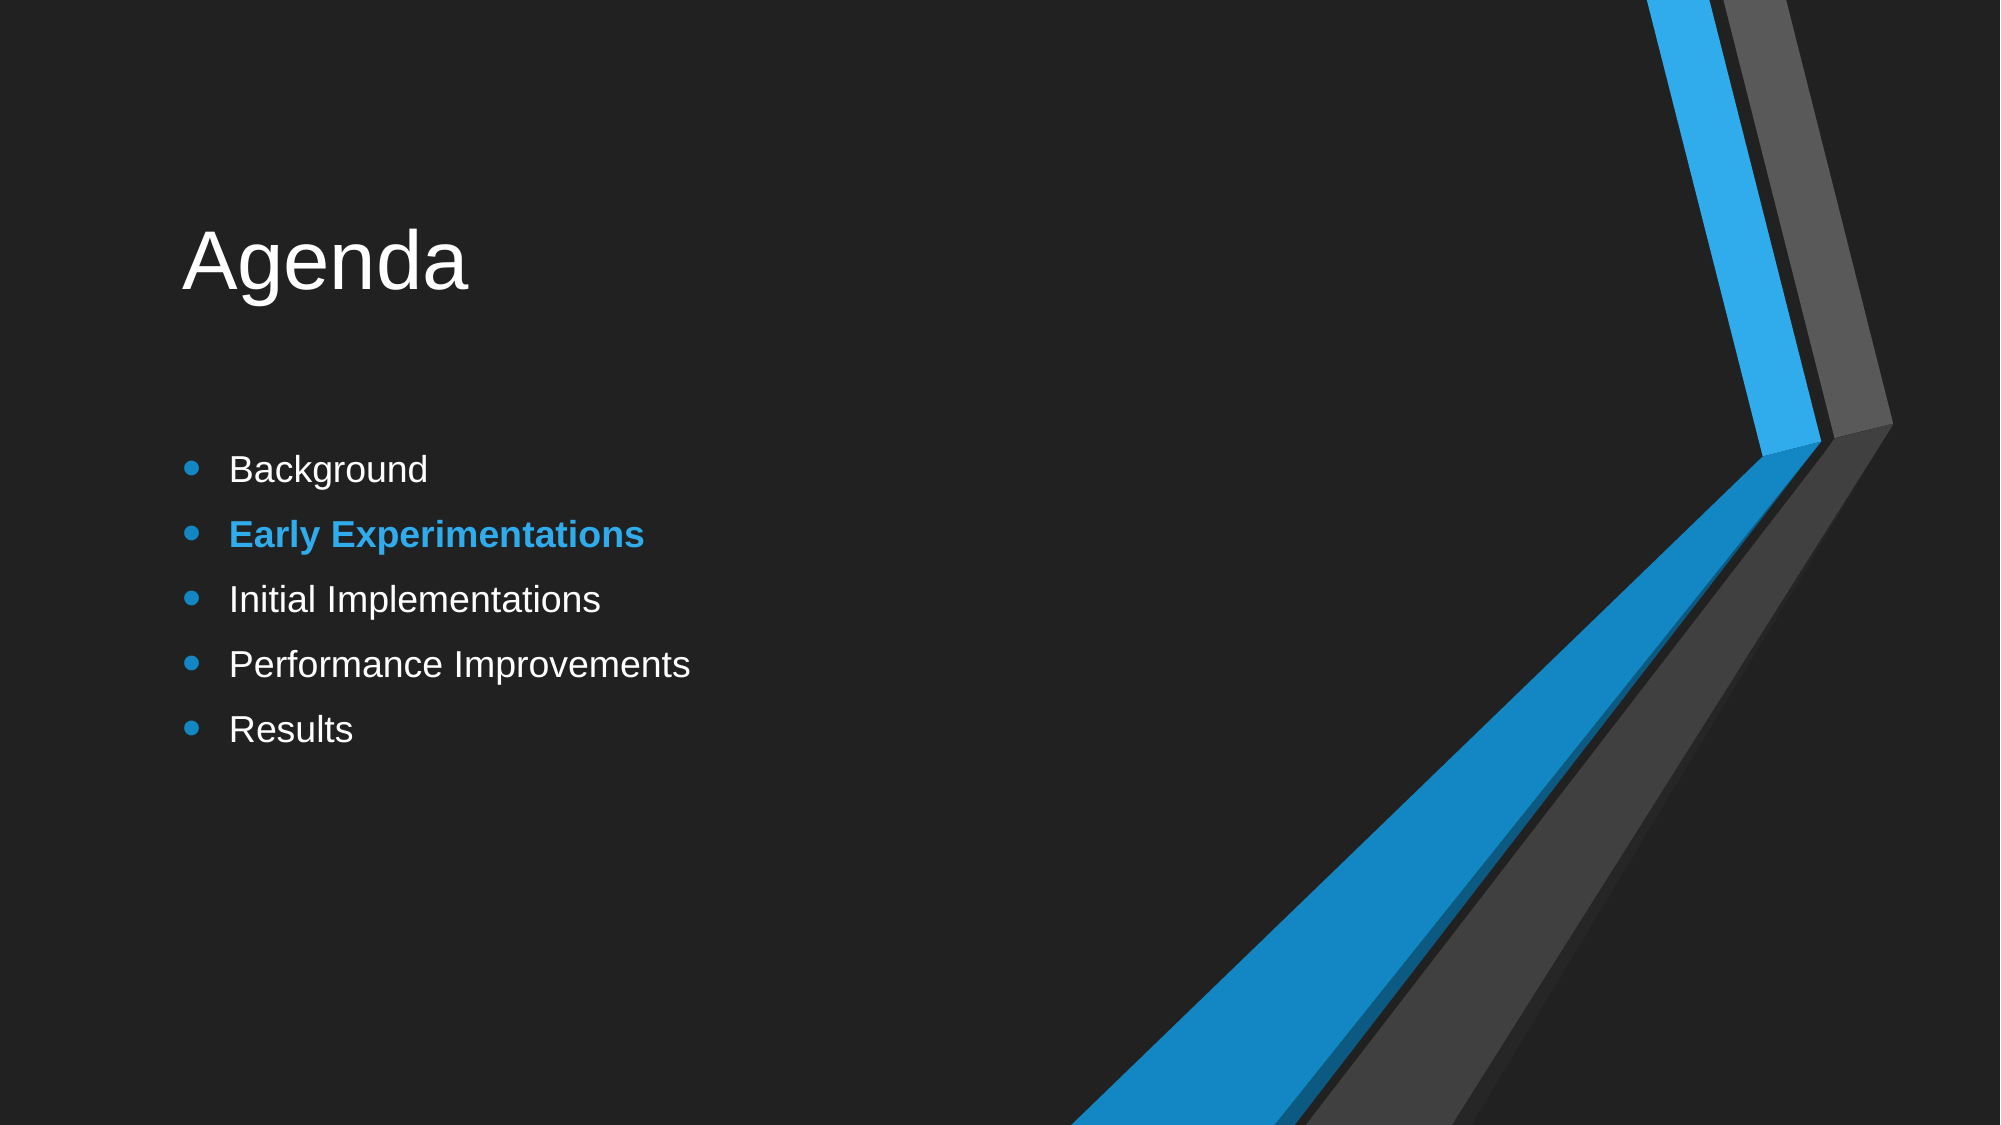

# Agenda
Background
Early Experimentations
Initial Implementations
Performance Improvements
Results